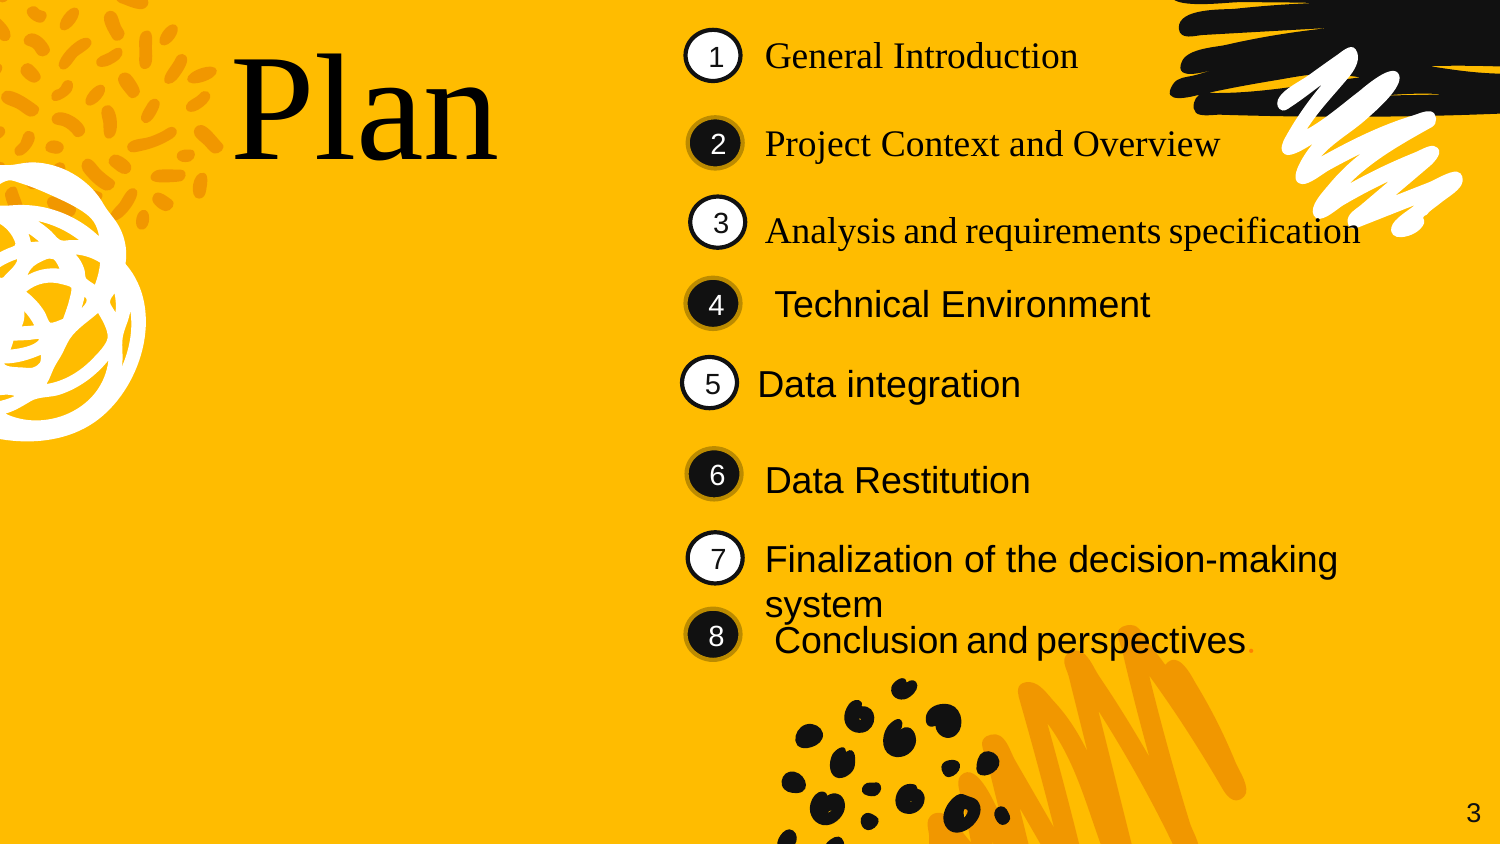

Plan
General Introduction
1
Project Context and Overview
2
Analysis and requirements specification
3
Technical Environment
4
Data integration
5
6
Data Restitution
Finalization of the decision-making system
7
Conclusion and perspectives.
8
3